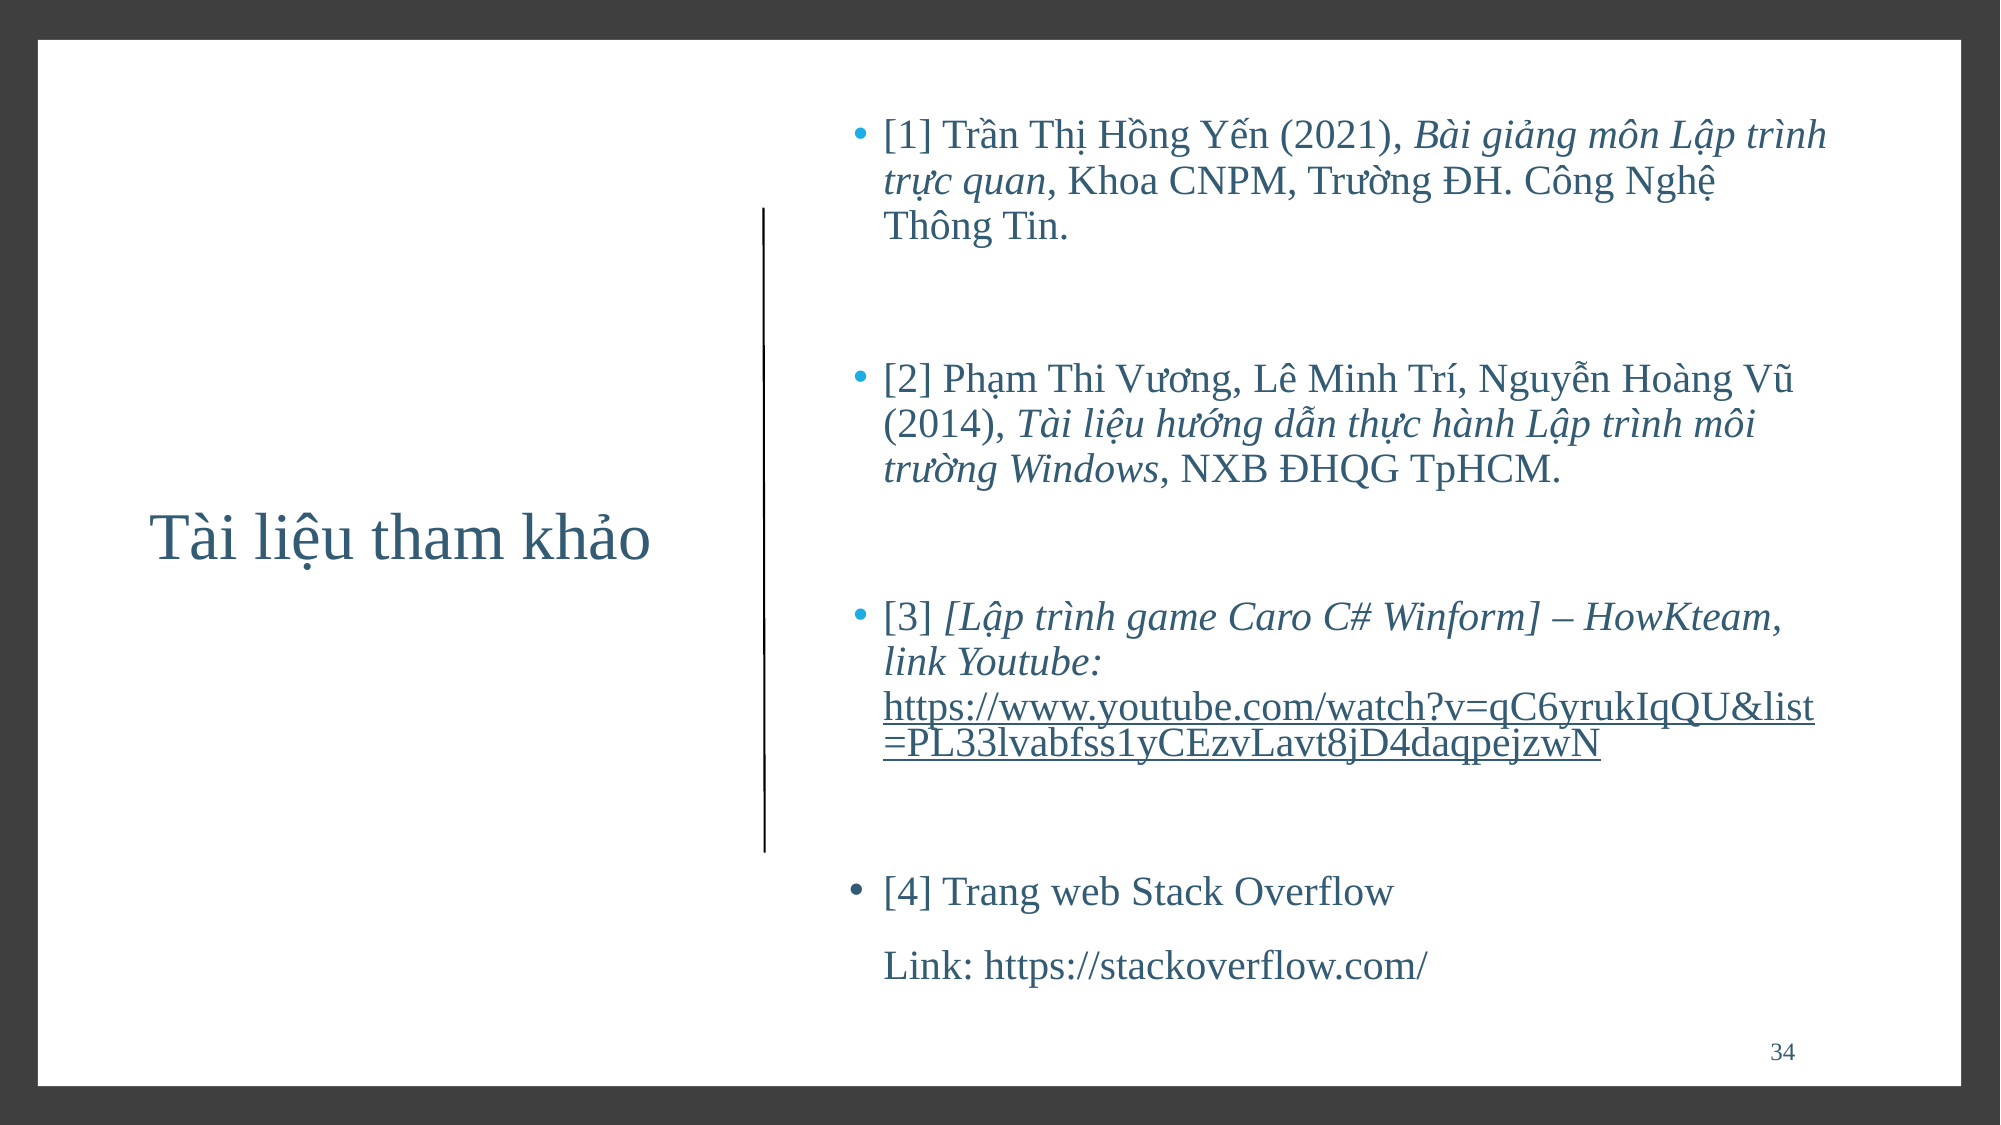

# Tài liệu tham khảo
[1] Trần Thị Hồng Yến (2021), Bài giảng môn Lập trình trực quan, Khoa CNPM, Trường ĐH. Công Nghệ Thông Tin.

[2] Phạm Thi Vương, Lê Minh Trí, Nguyễn Hoàng Vũ (2014), Tài liệu hướng dẫn thực hành Lập trình môi trường Windows, NXB ĐHQG TpHCM.

[3] [Lập trình game Caro C# Winform] – HowKteam, link Youtube: https://www.youtube.com/watch?v=qC6yrukIqQU&list=PL33lvabfss1yCEzvLavt8jD4daqpejzwN

[4] Trang web Stack Overflow
Link: https://stackoverflow.com/

34